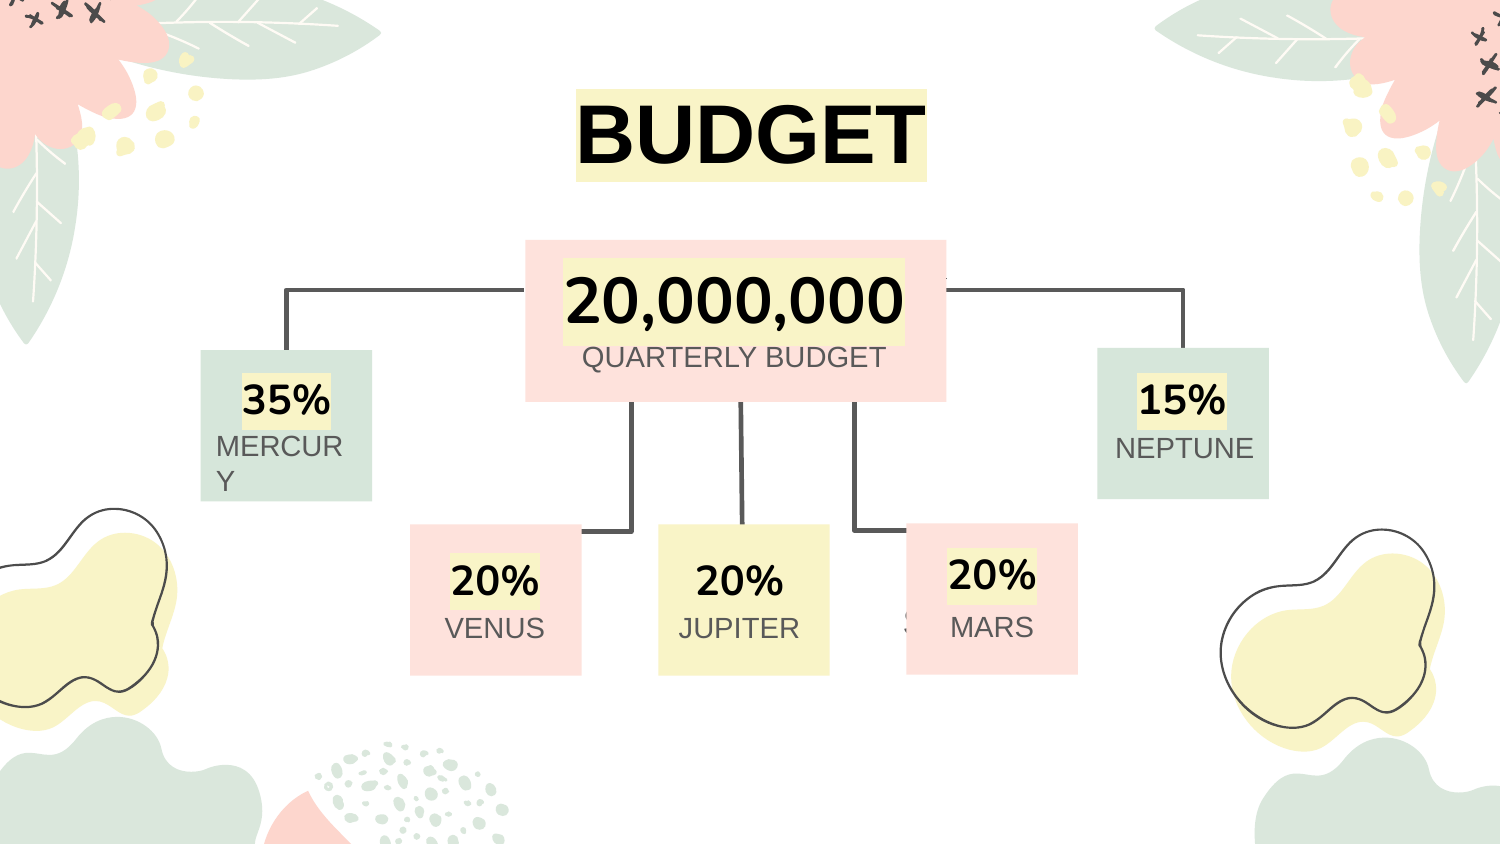

# BUDGET

20,000,000
QUARTERLY BUDGET

35%
15%
MERCURY
NEPTUNE

20%
20%
20%
SUN
MARS
VENUS
JUPITER